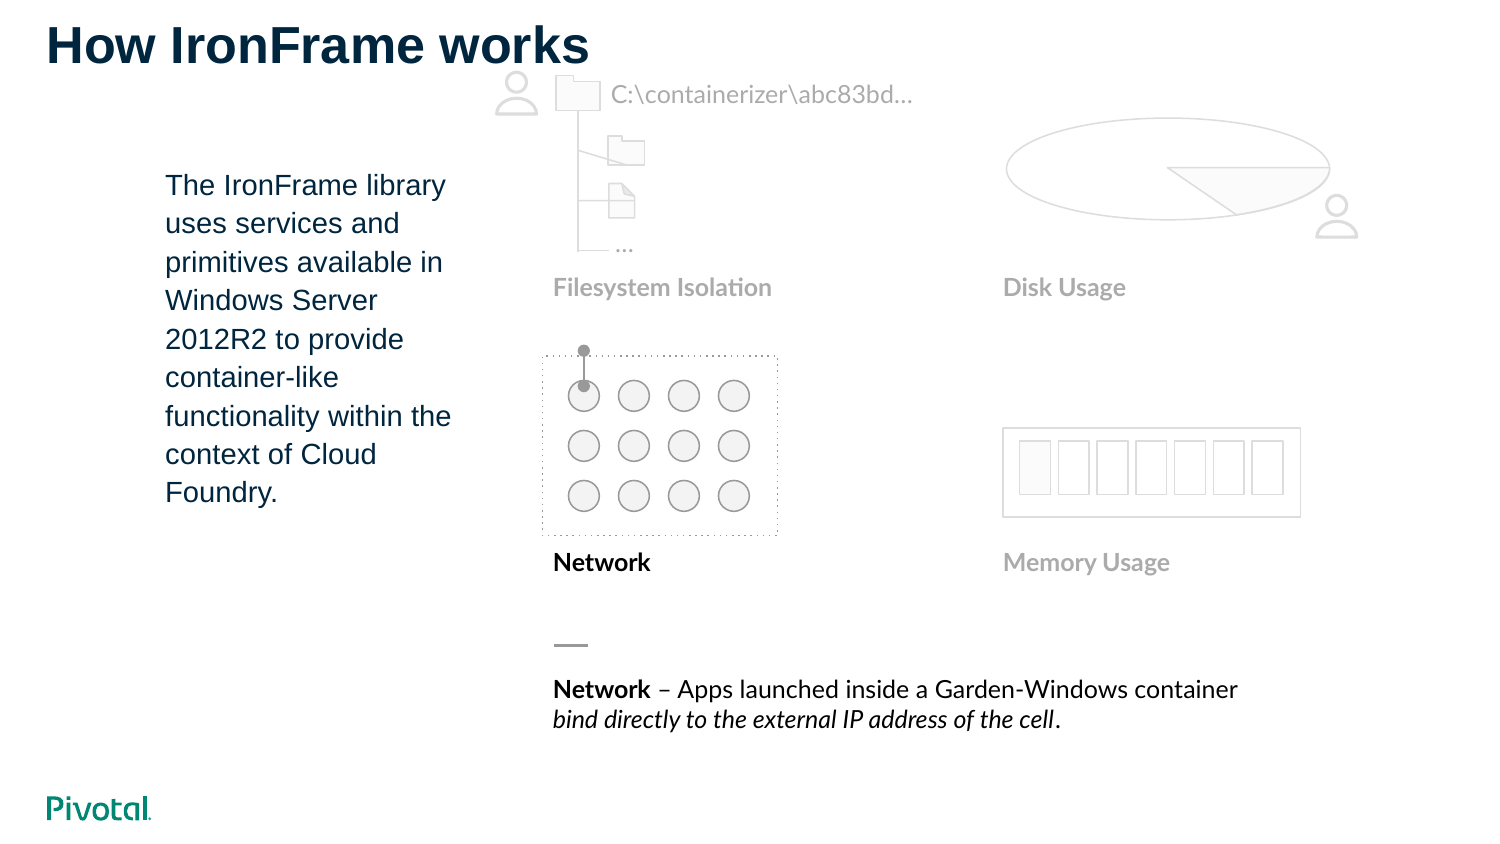

# How IronFrame works

C:\containerizer\abc83bd…

…

The IronFrame library uses services and primitives available in Windows Server 2012R2 to provide container-like functionality within the context of Cloud Foundry.

Filesystem Isolation
Disk Usage

Network
Memory Usage
Network – Apps launched inside a Garden-Windows container bind directly to the external IP address of the cell.